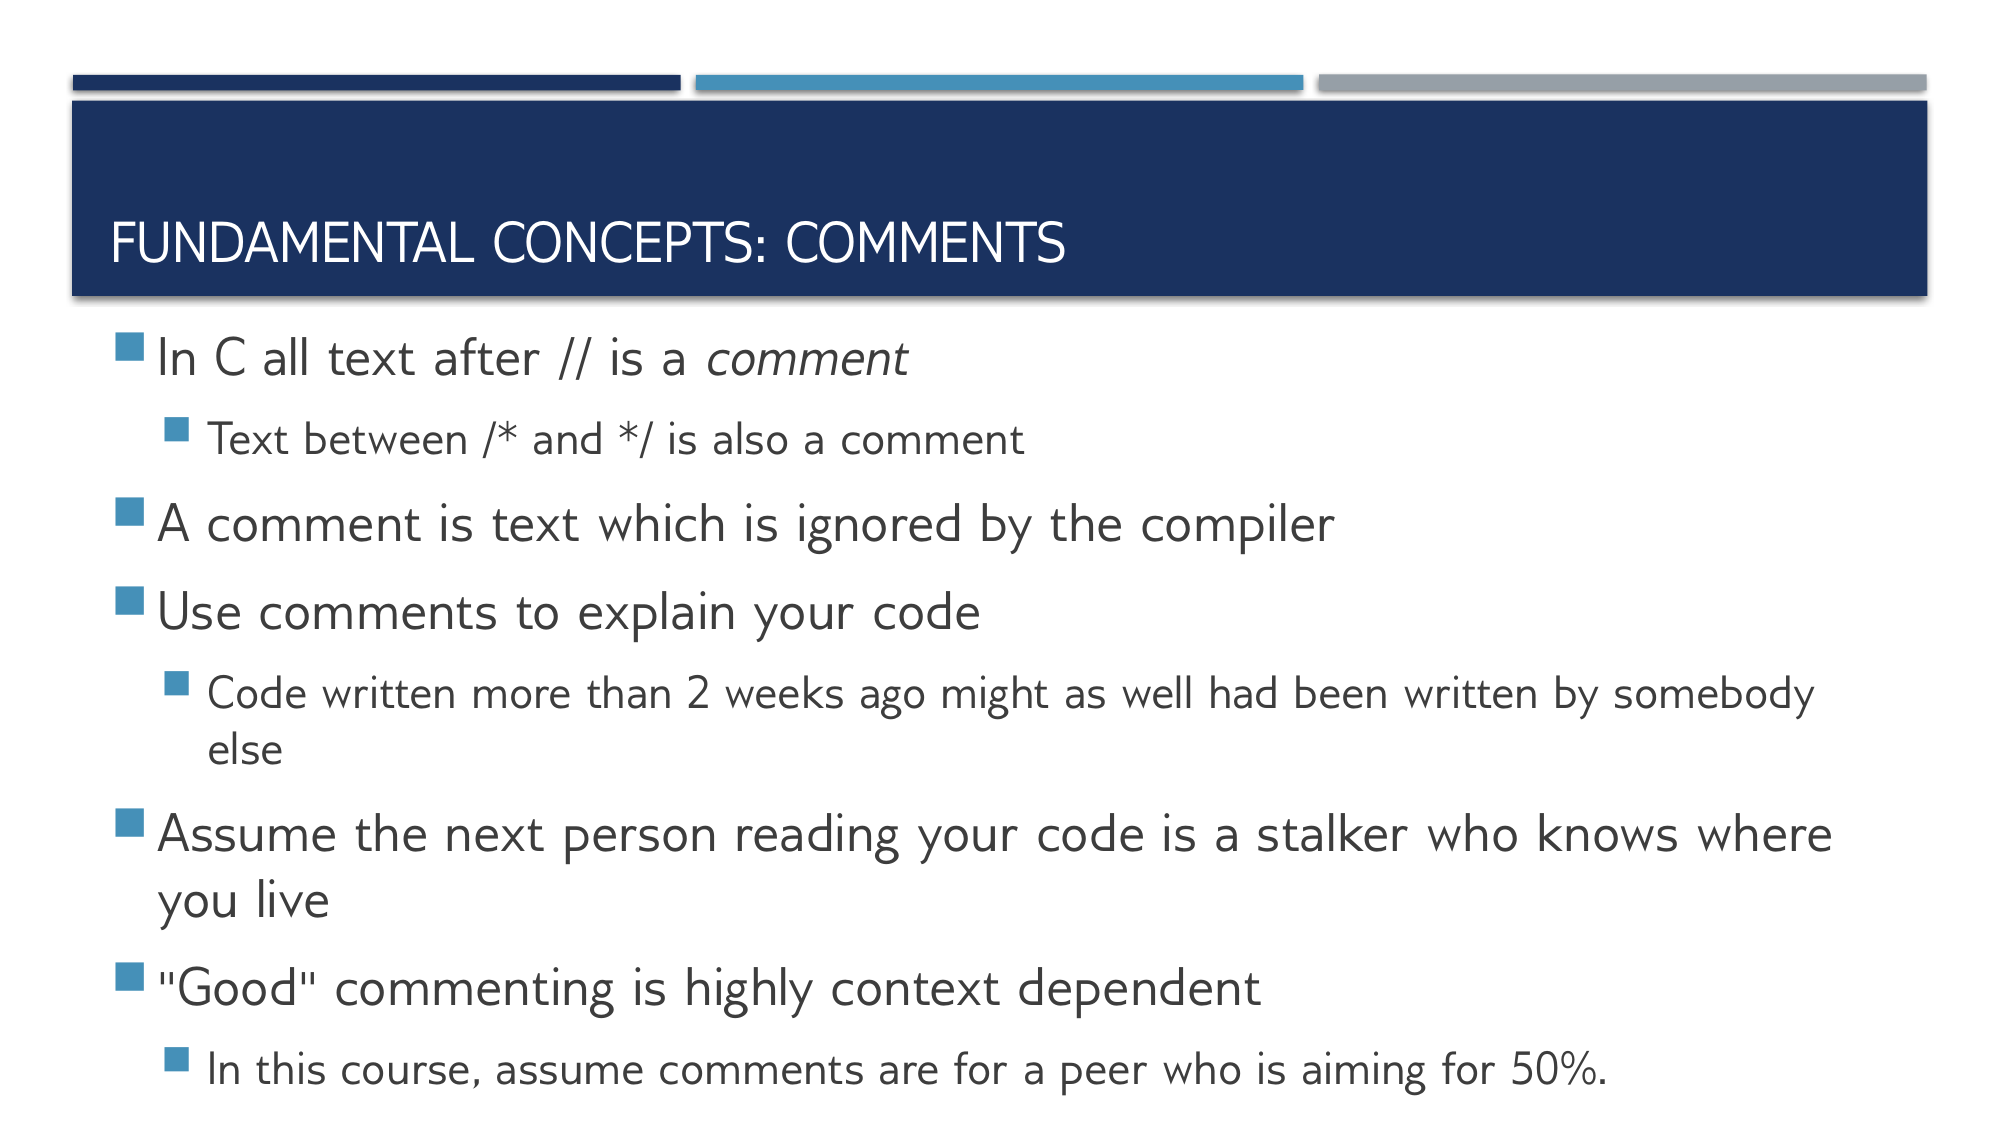

# Fundamental Concepts: Comments
In C all text after // is a comment
Text between /* and */ is also a comment
A comment is text which is ignored by the compiler
Use comments to explain your code
Code written more than 2 weeks ago might as well had been written by somebody else
Assume the next person reading your code is a stalker who knows where you live
"Good" commenting is highly context dependent
In this course, assume comments are for a peer who is aiming for 50%.